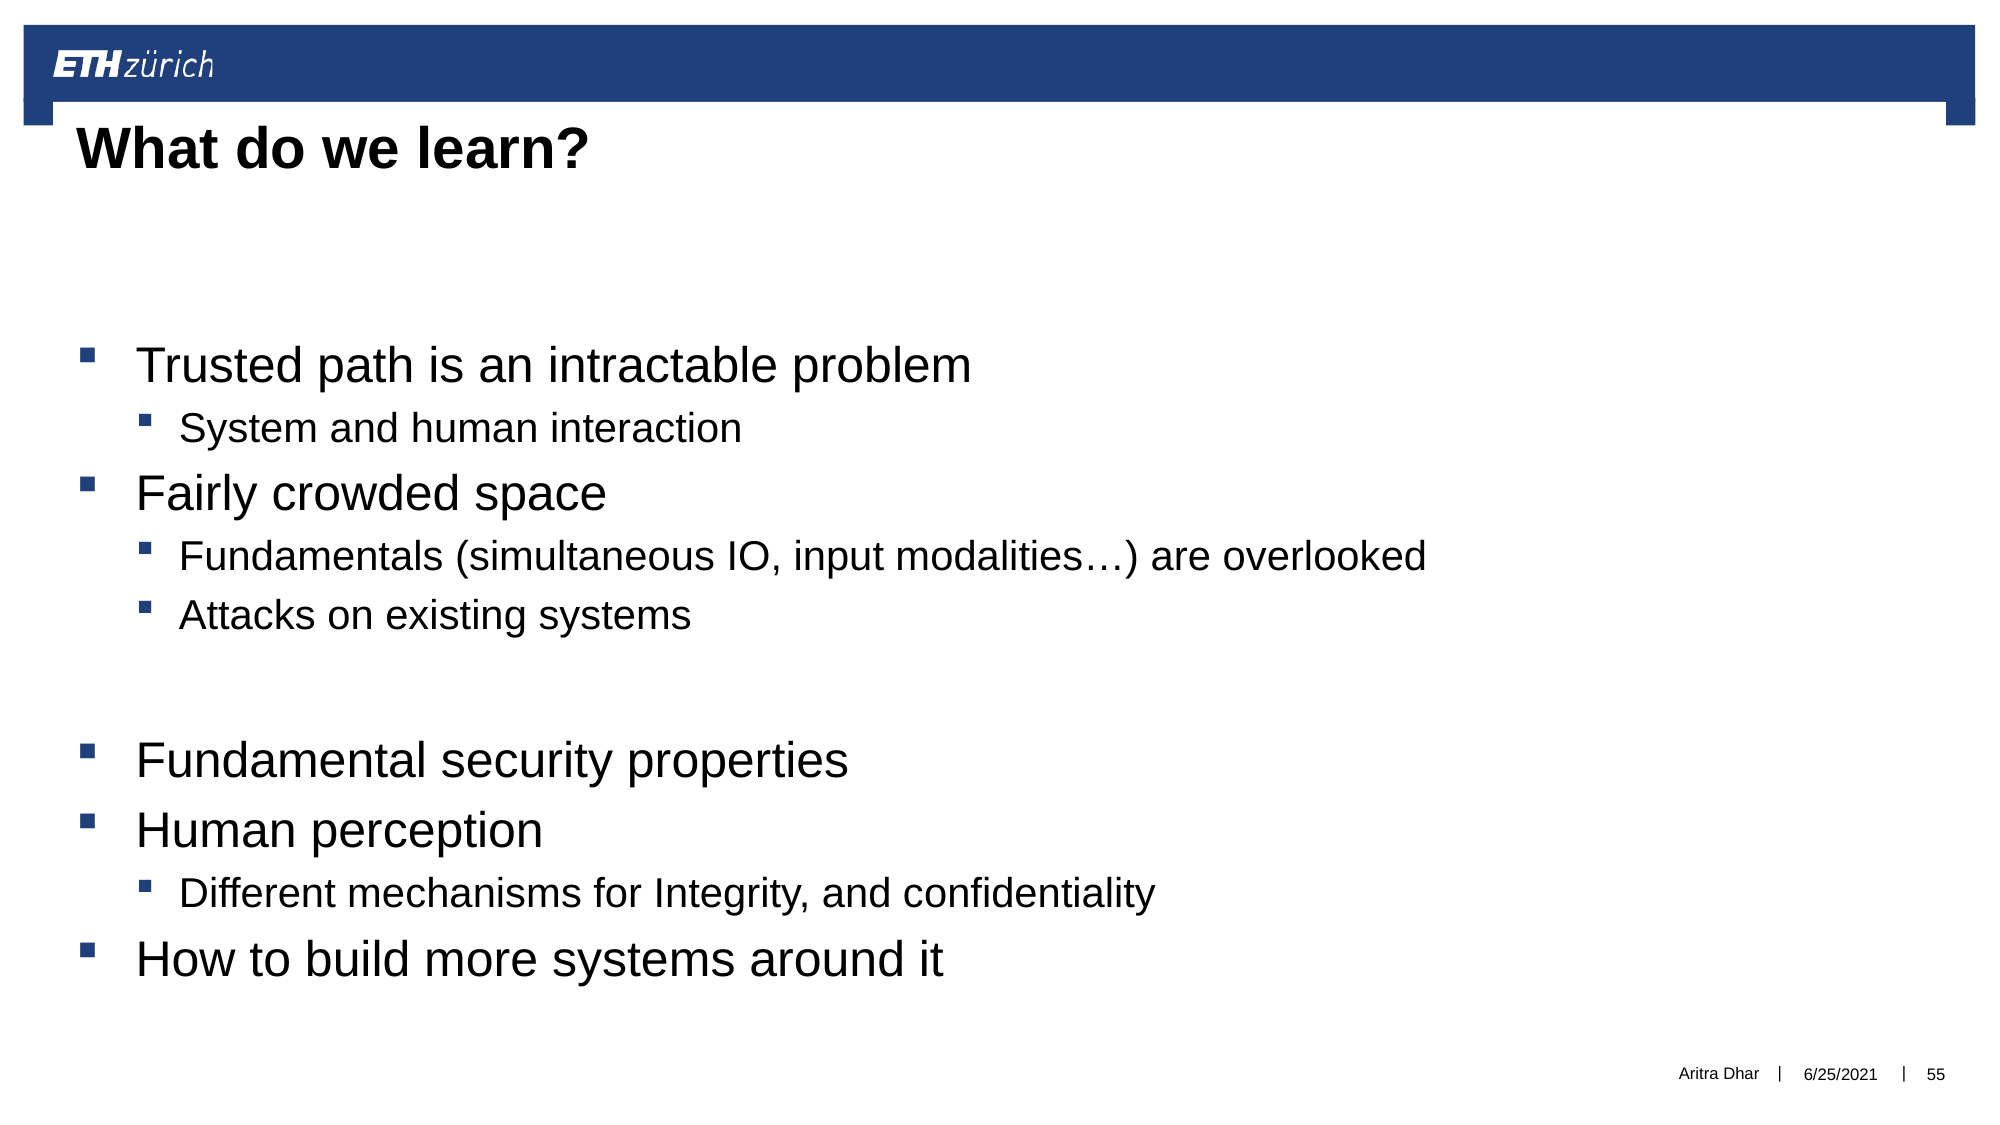

# What do we learn?
Trusted path is an intractable problem
System and human interaction
Fairly crowded space
Fundamentals (simultaneous IO, input modalities…) are overlooked
Attacks on existing systems

Fundamental security properties
Human perception
Different mechanisms for Integrity, and confidentiality
How to build more systems around it
Aritra Dhar
6/25/2021
55